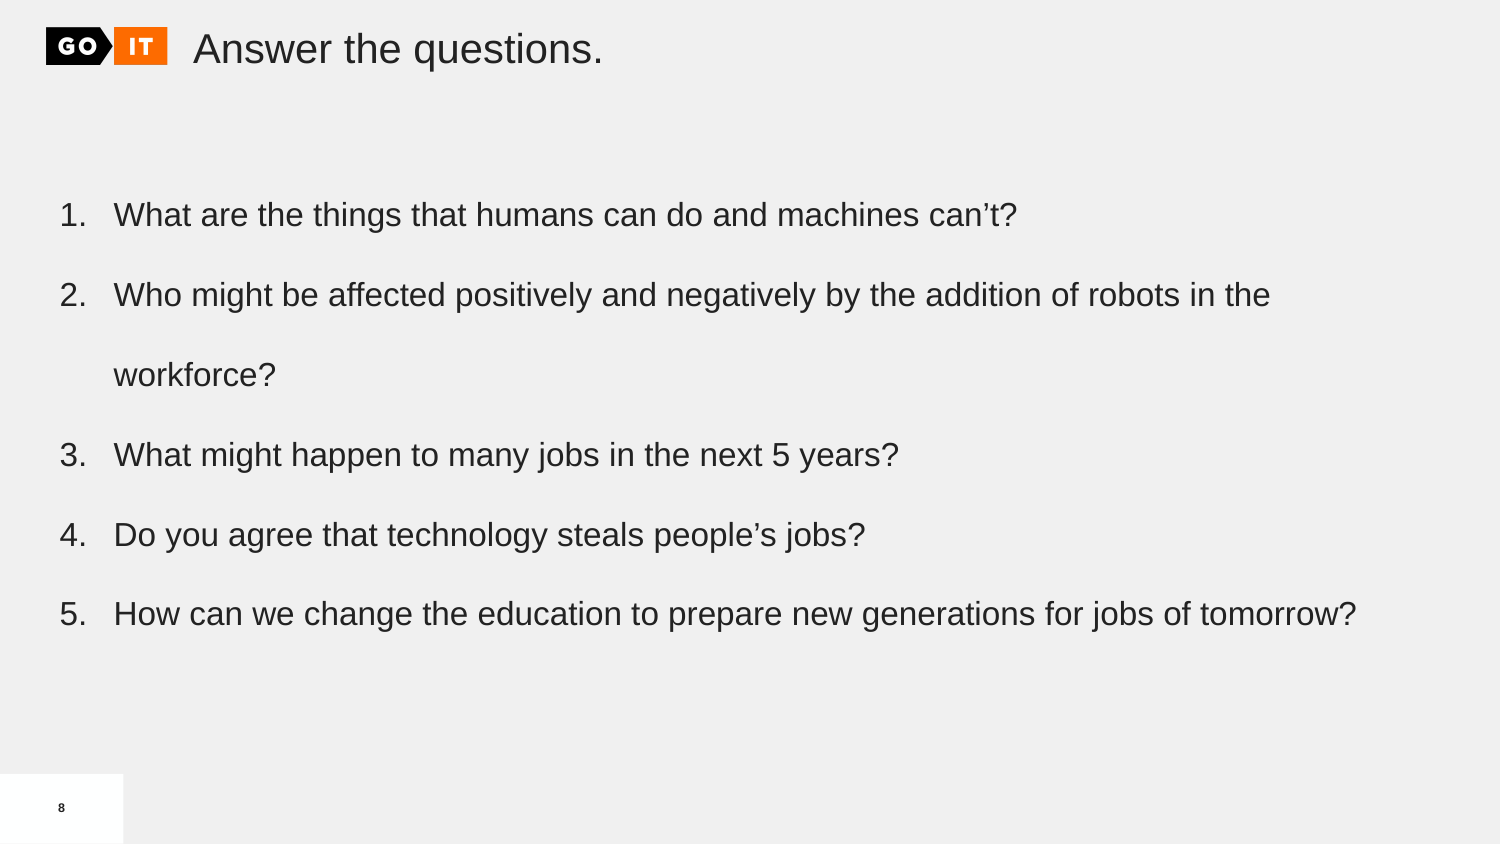

Answer the questions.
What are the things that humans can do and machines can’t?
Who might be affected positively and negatively by the addition of robots in the workforce?
What might happen to many jobs in the next 5 years?
Do you agree that technology steals people’s jobs?
How can we change the education to prepare new generations for jobs of tomorrow?